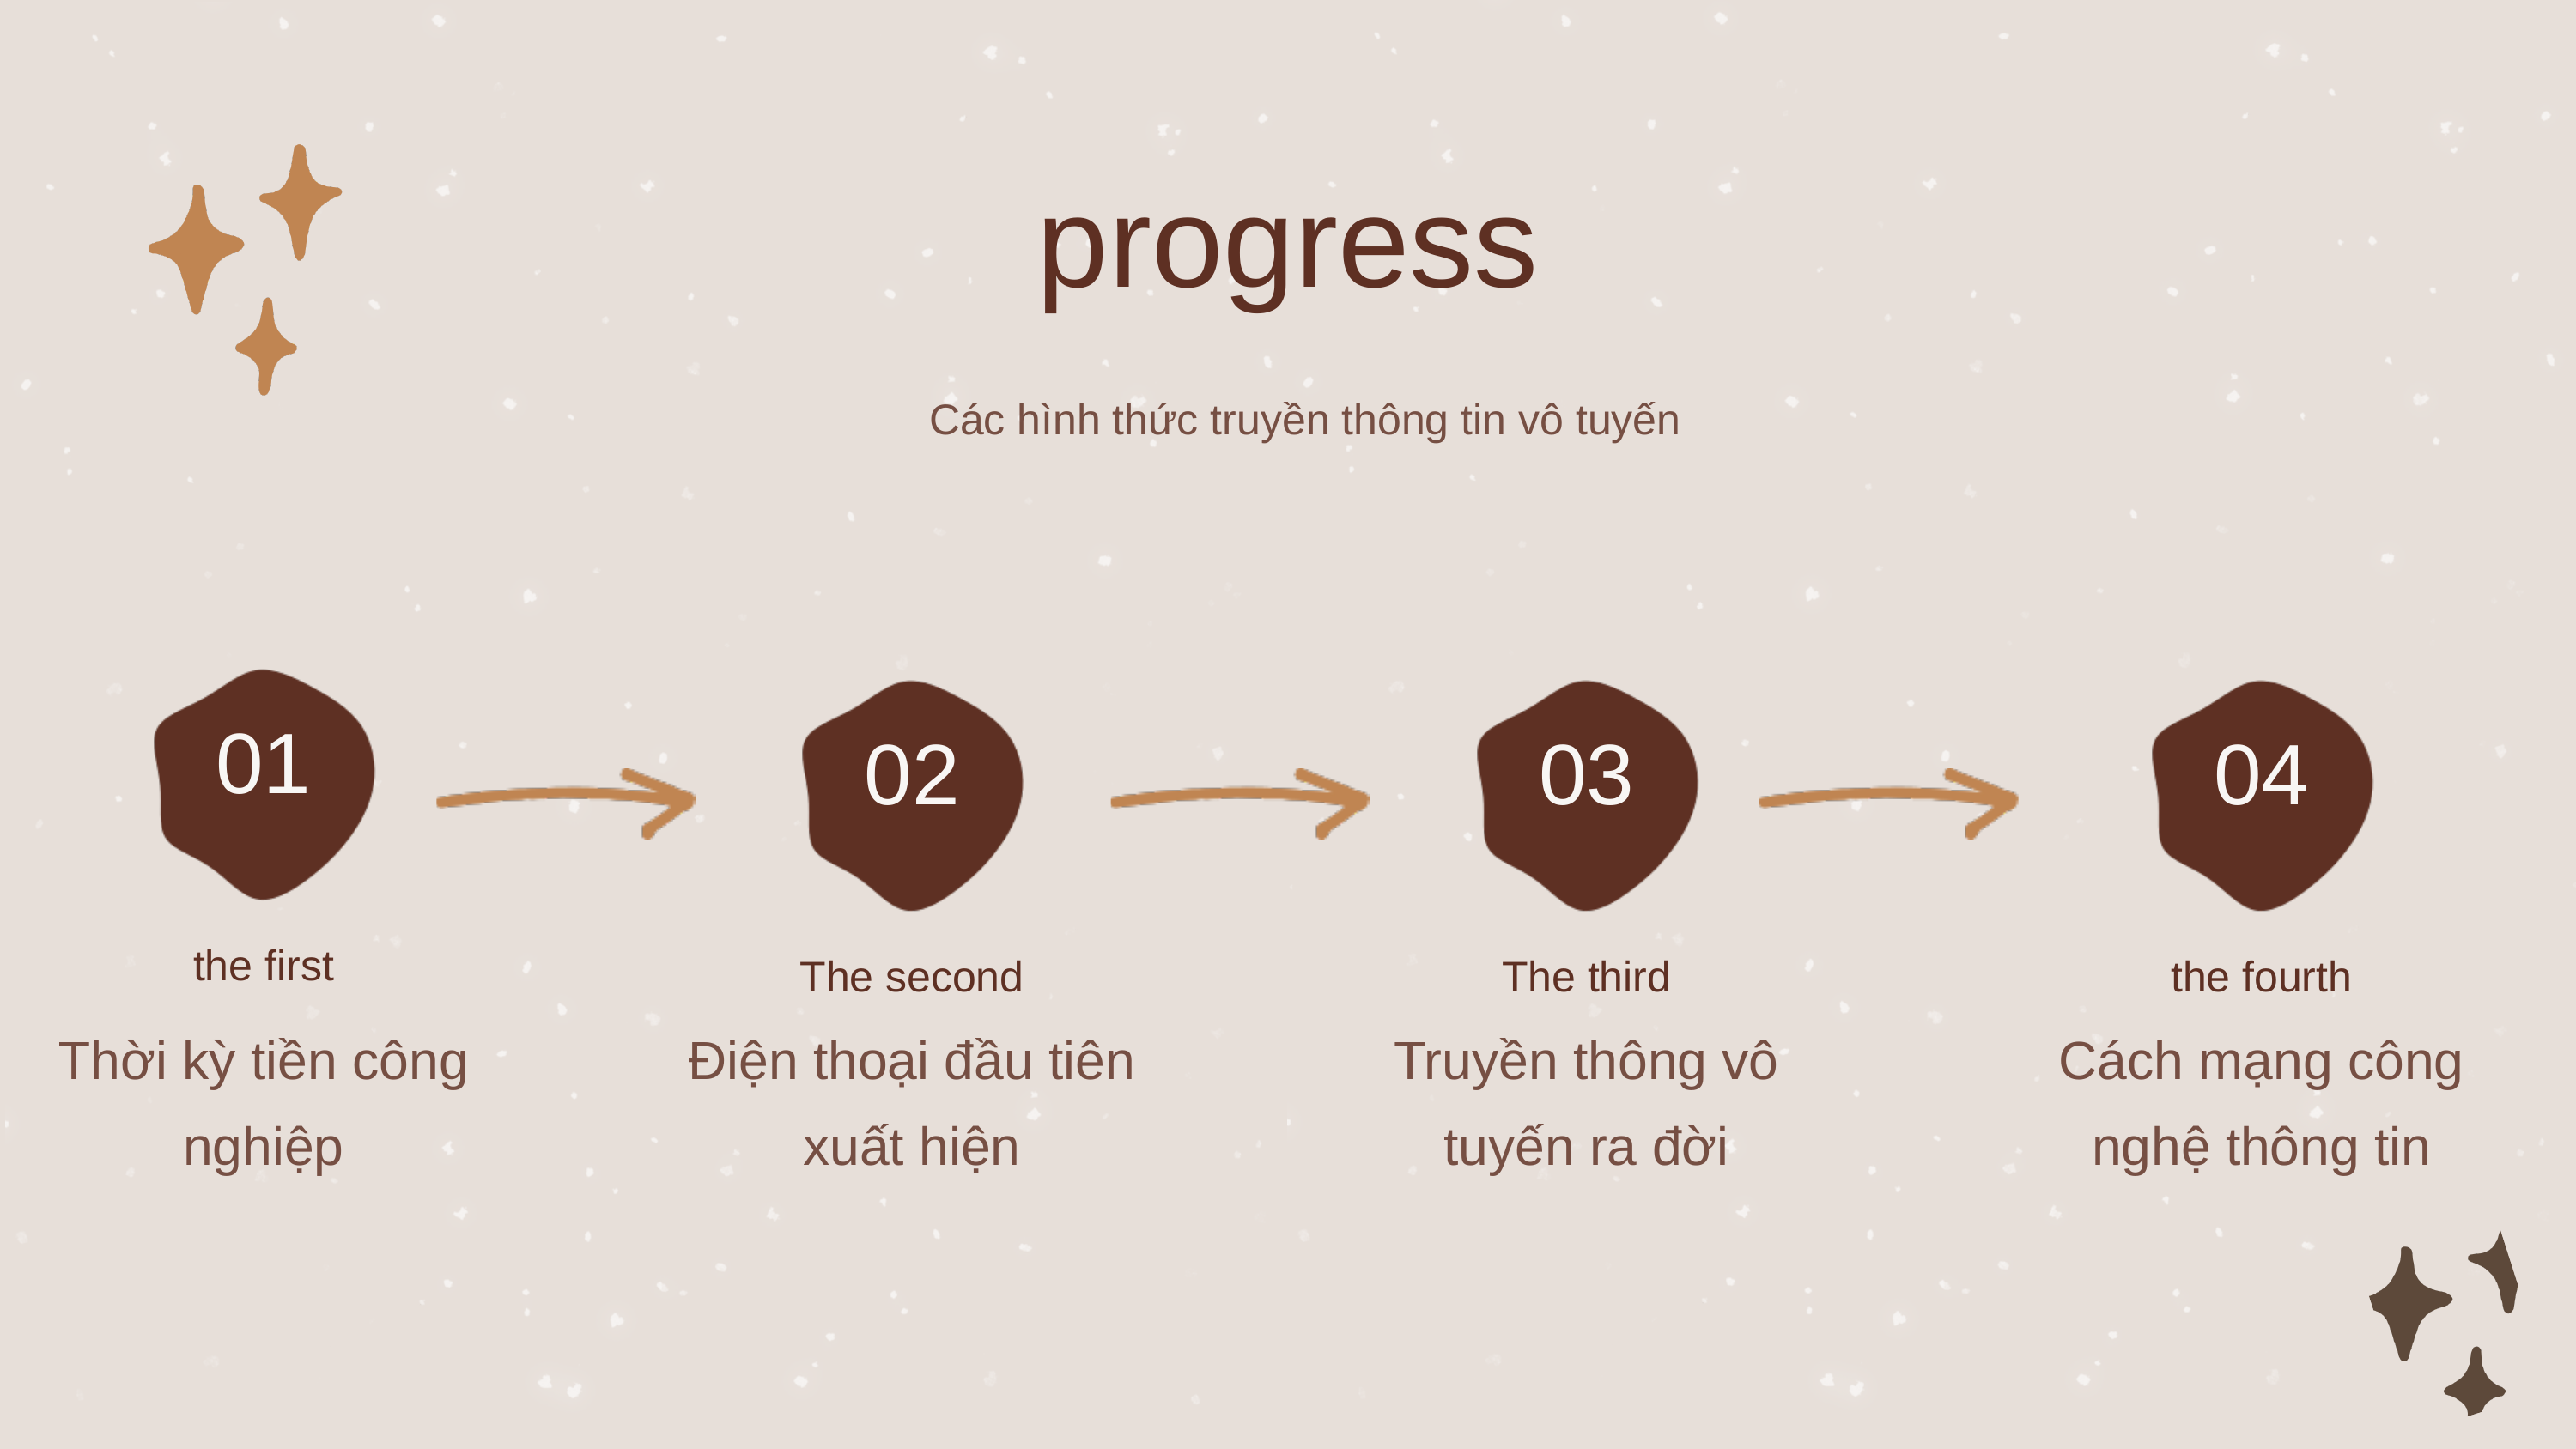

progress
Các hình thức truyền thông tin vô tuyến

01
02
03
04

the first
The second
The third
the fourth
Thời kỳ tiền công nghiệp
Điện thoại đầu tiên xuất hiện
Truyền thông vô tuyến ra đời
Cách mạng công nghệ thông tin